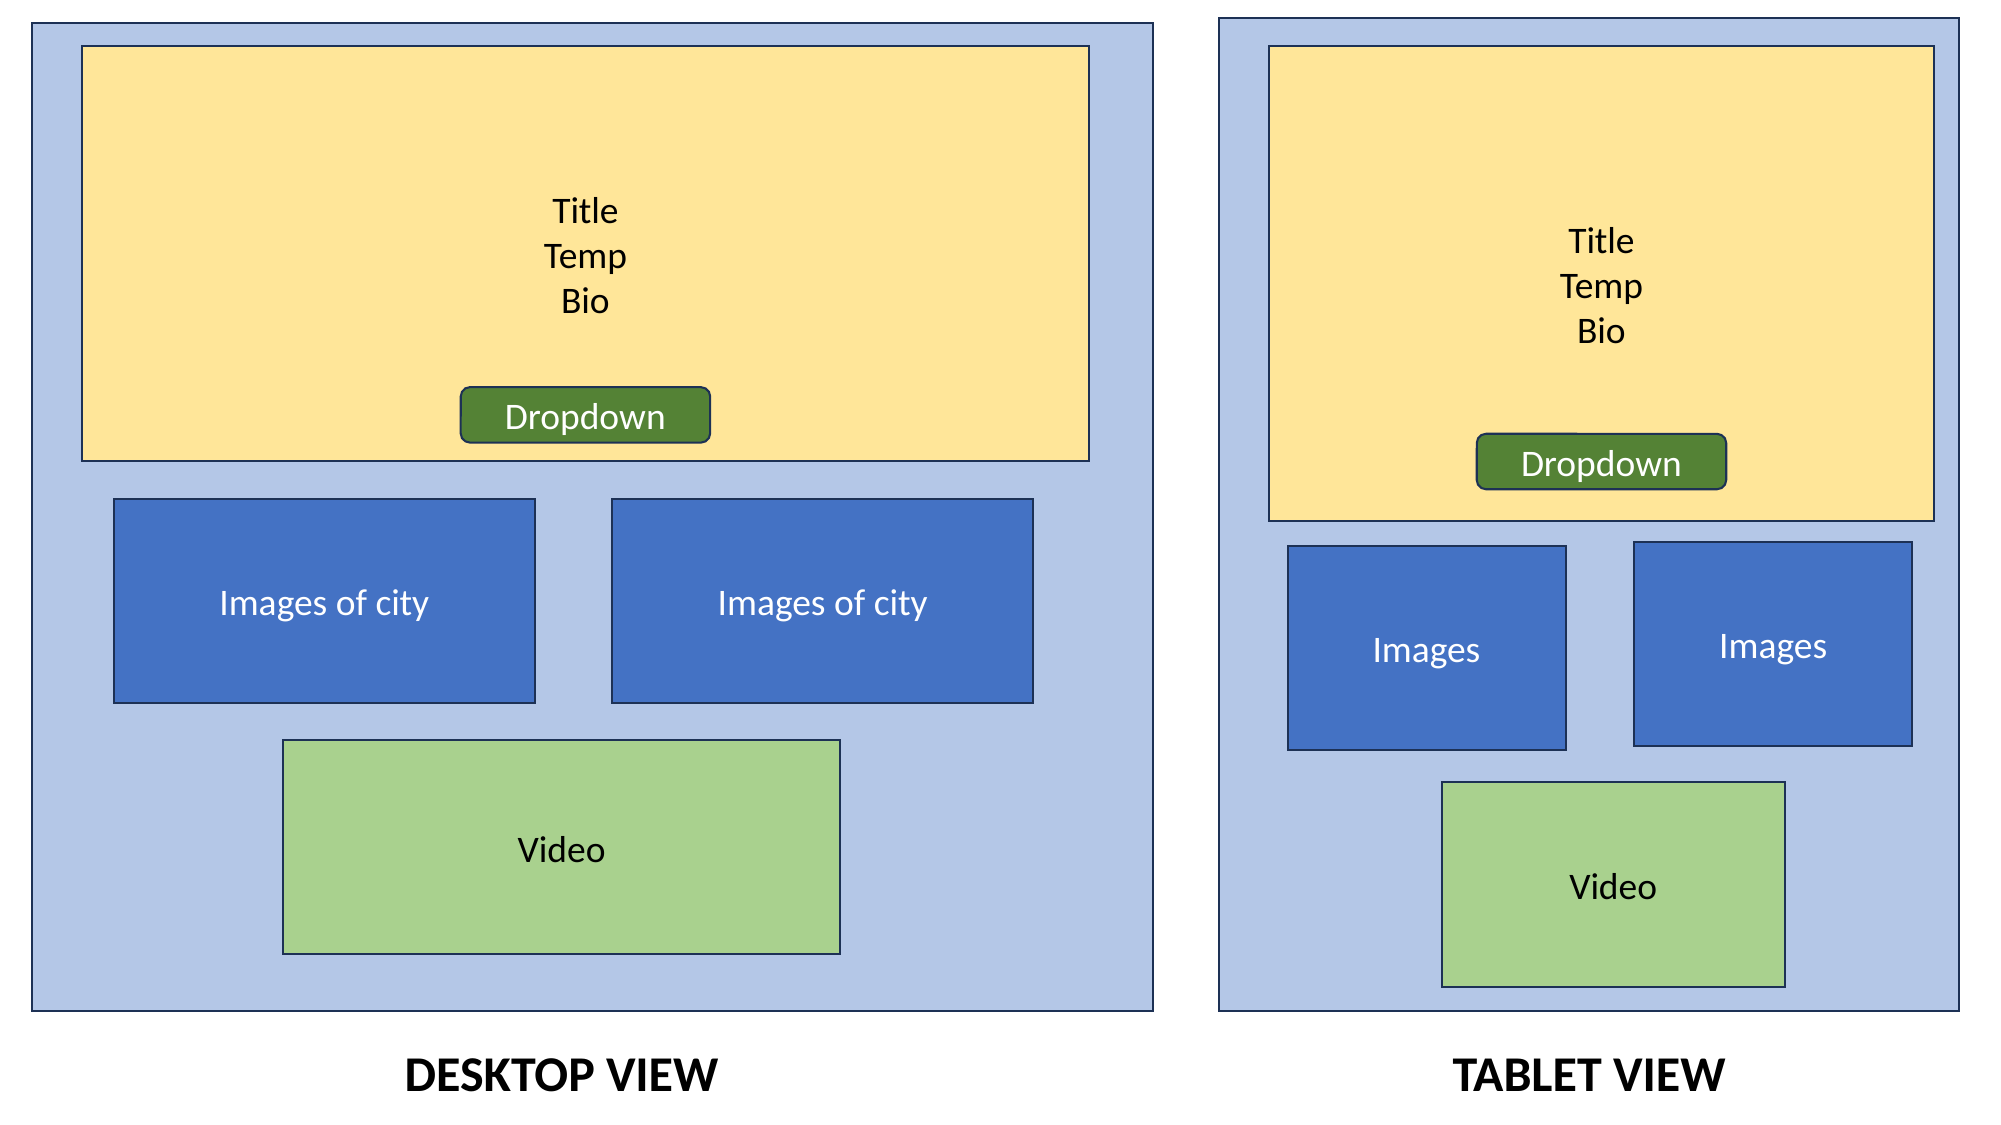

Title
Temp
Bio
Title
Temp
Bio
Dropdown
Dropdown
Images of city
Images of city
Images
Images
Video
Video
DESKTOP VIEW
TABLET VIEW